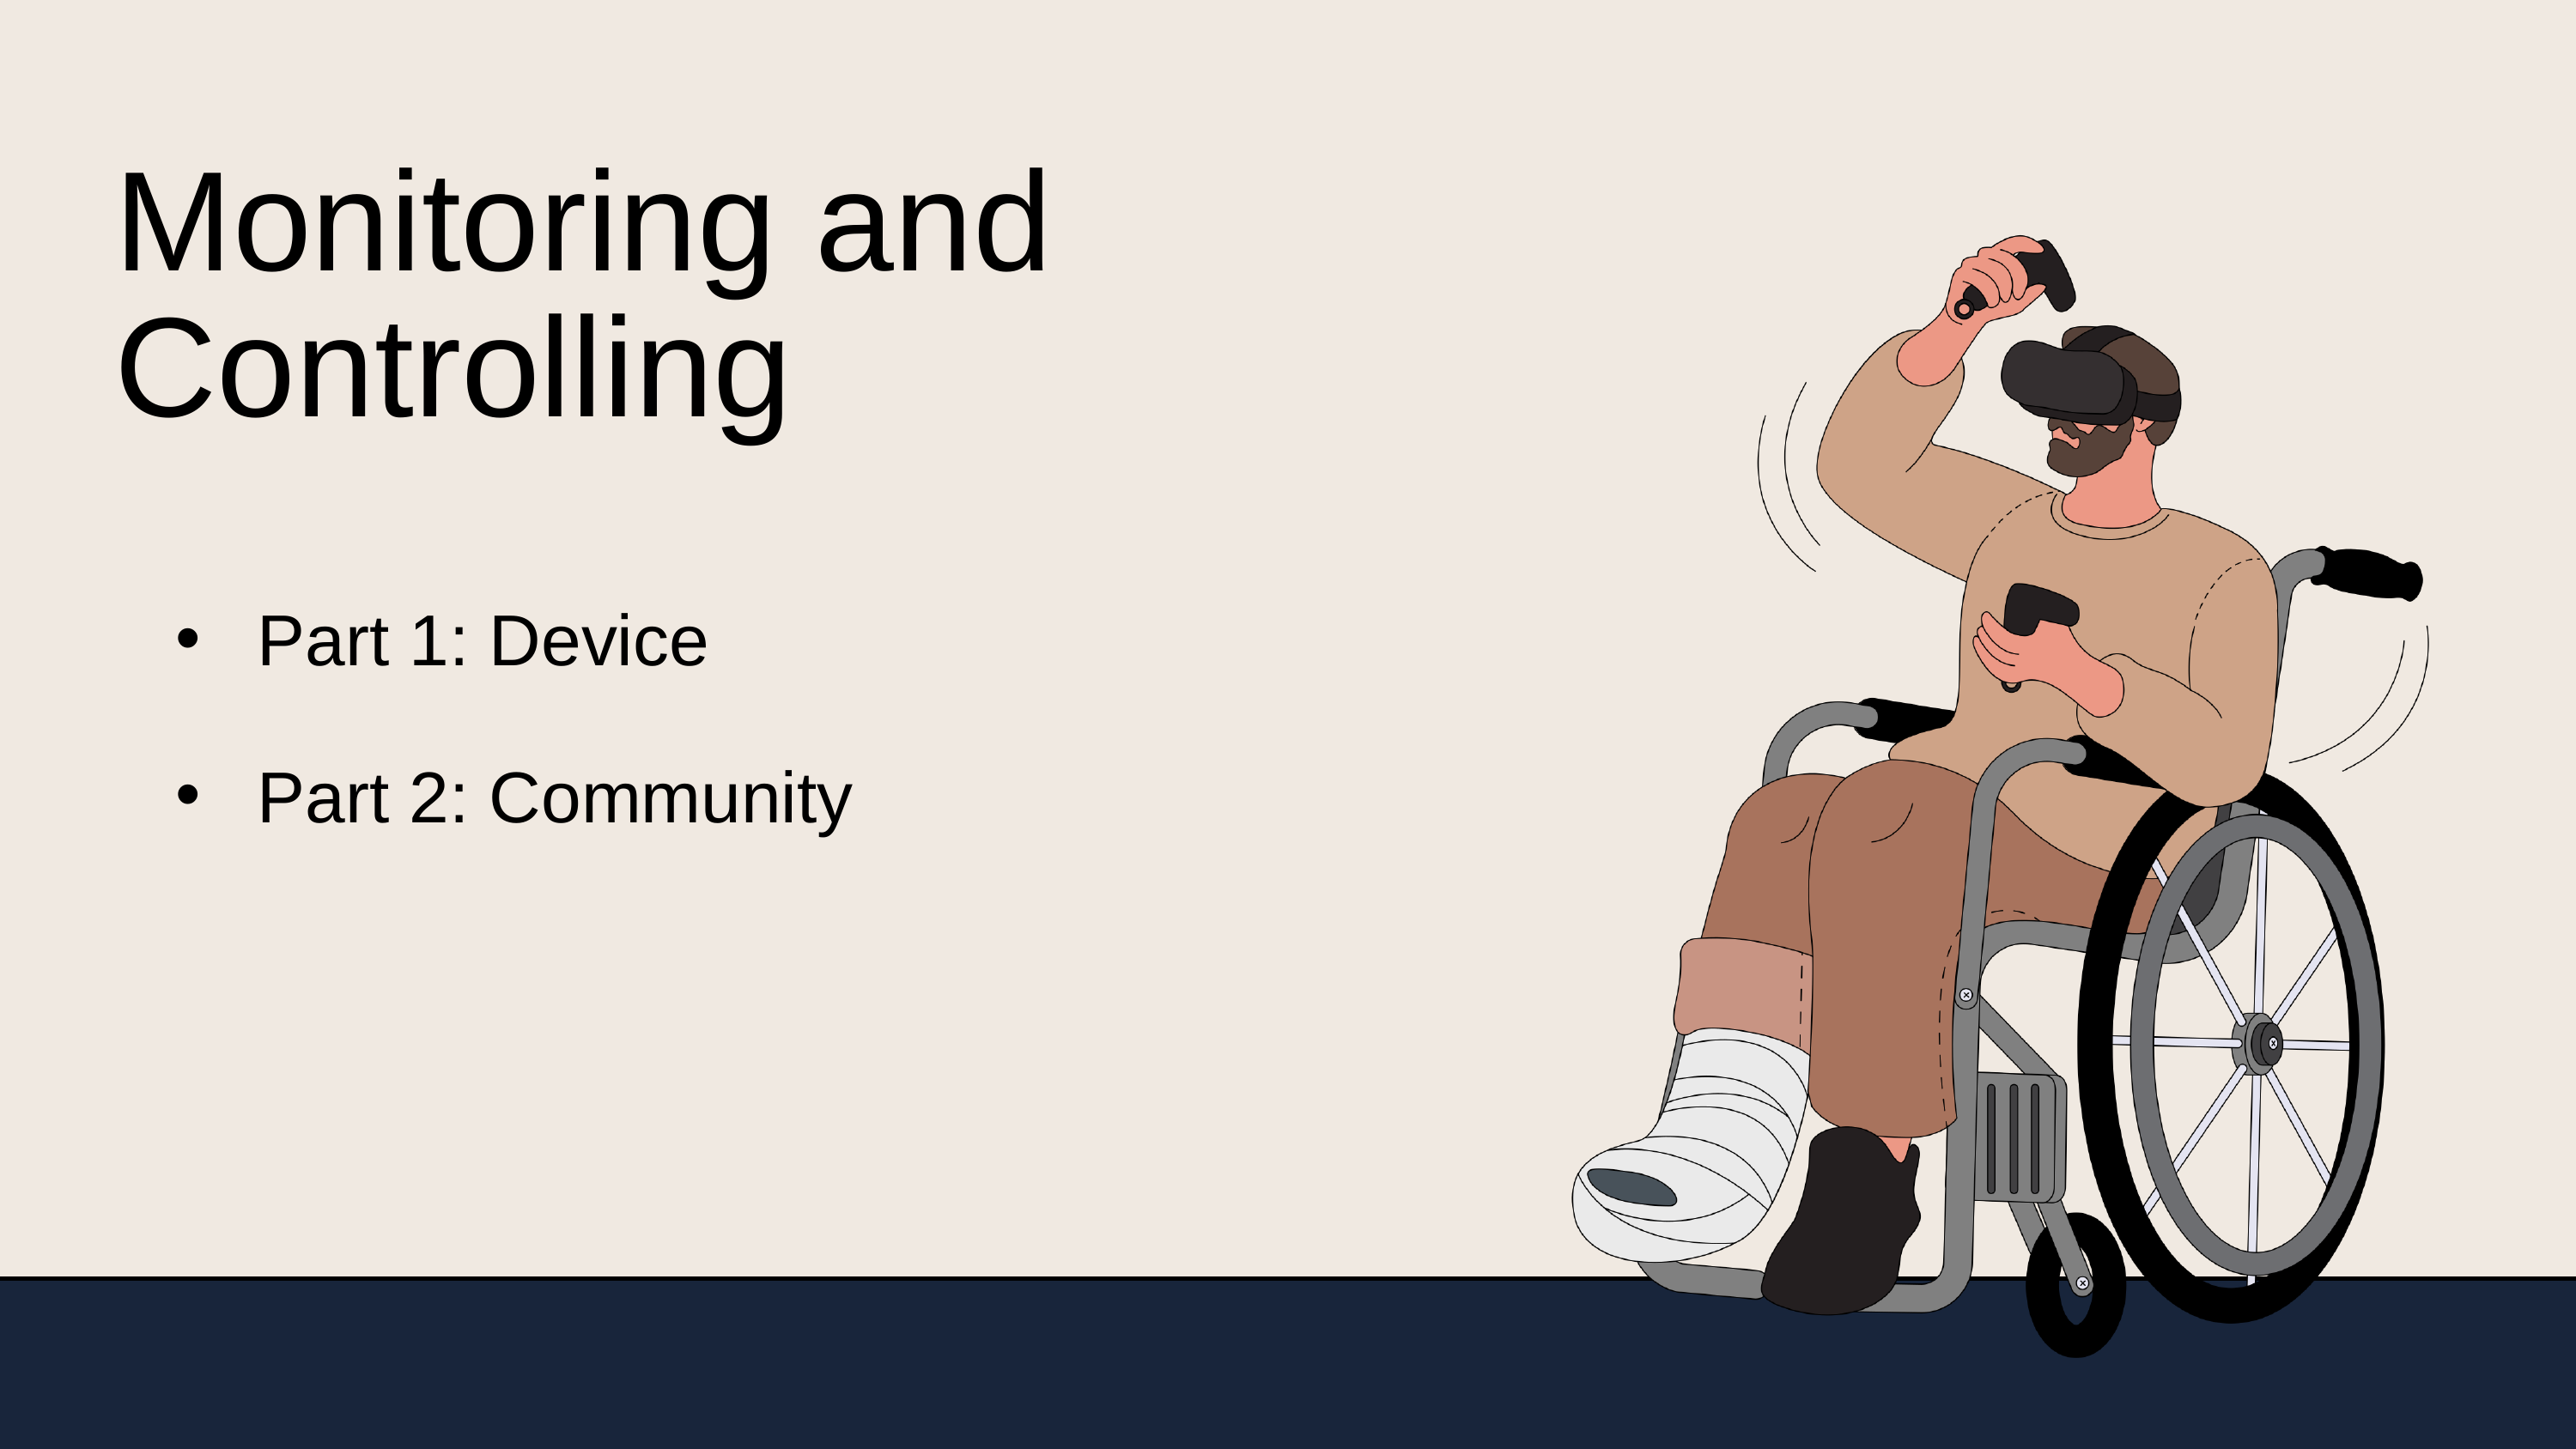

Monitoring and Controlling

 Part 1: Device
 Part 2: Community